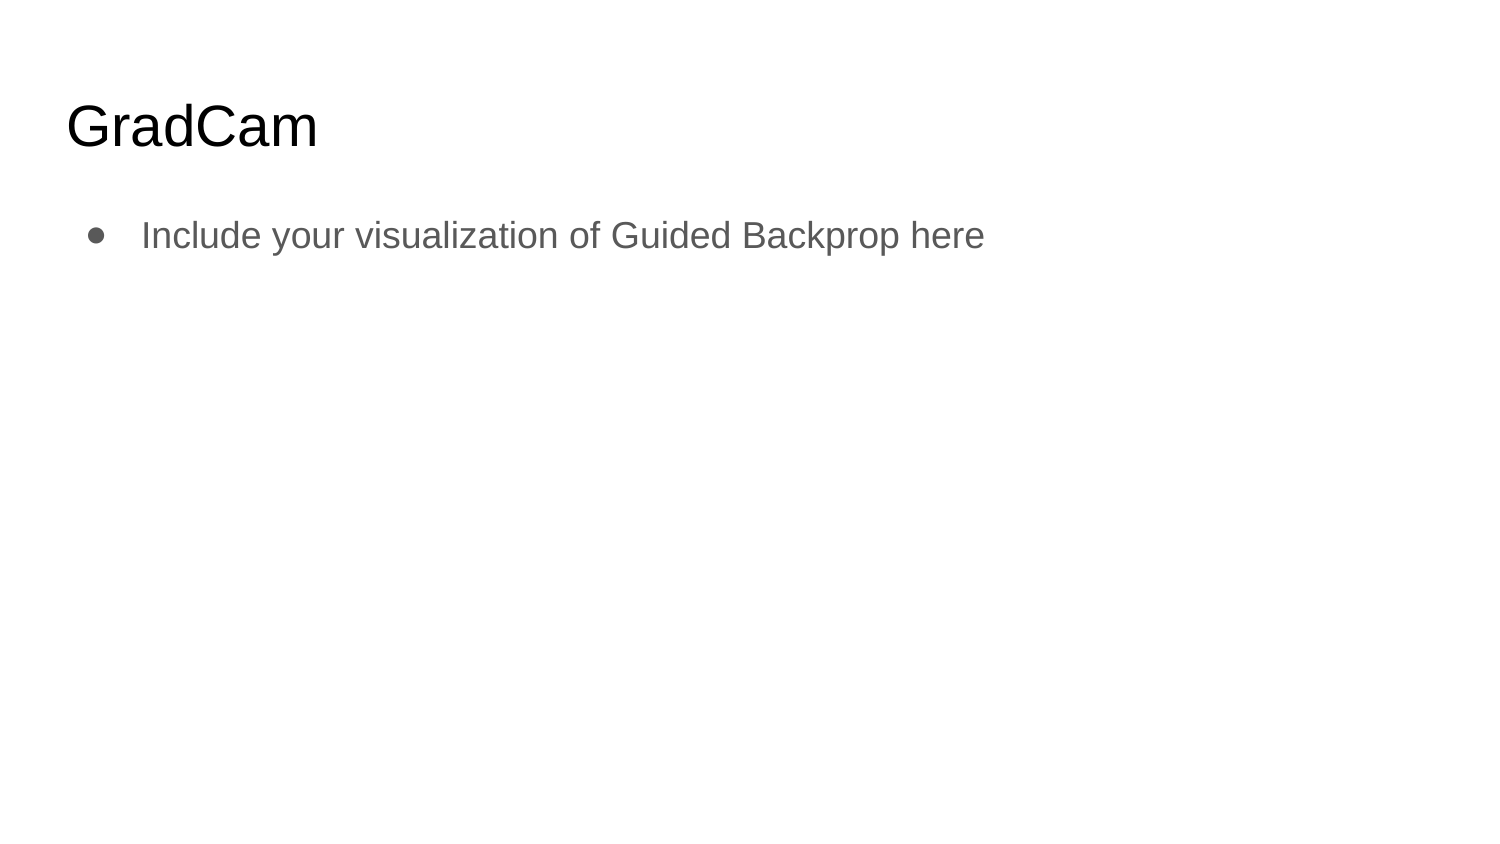

# GradCam
Include your visualization of Guided Backprop here